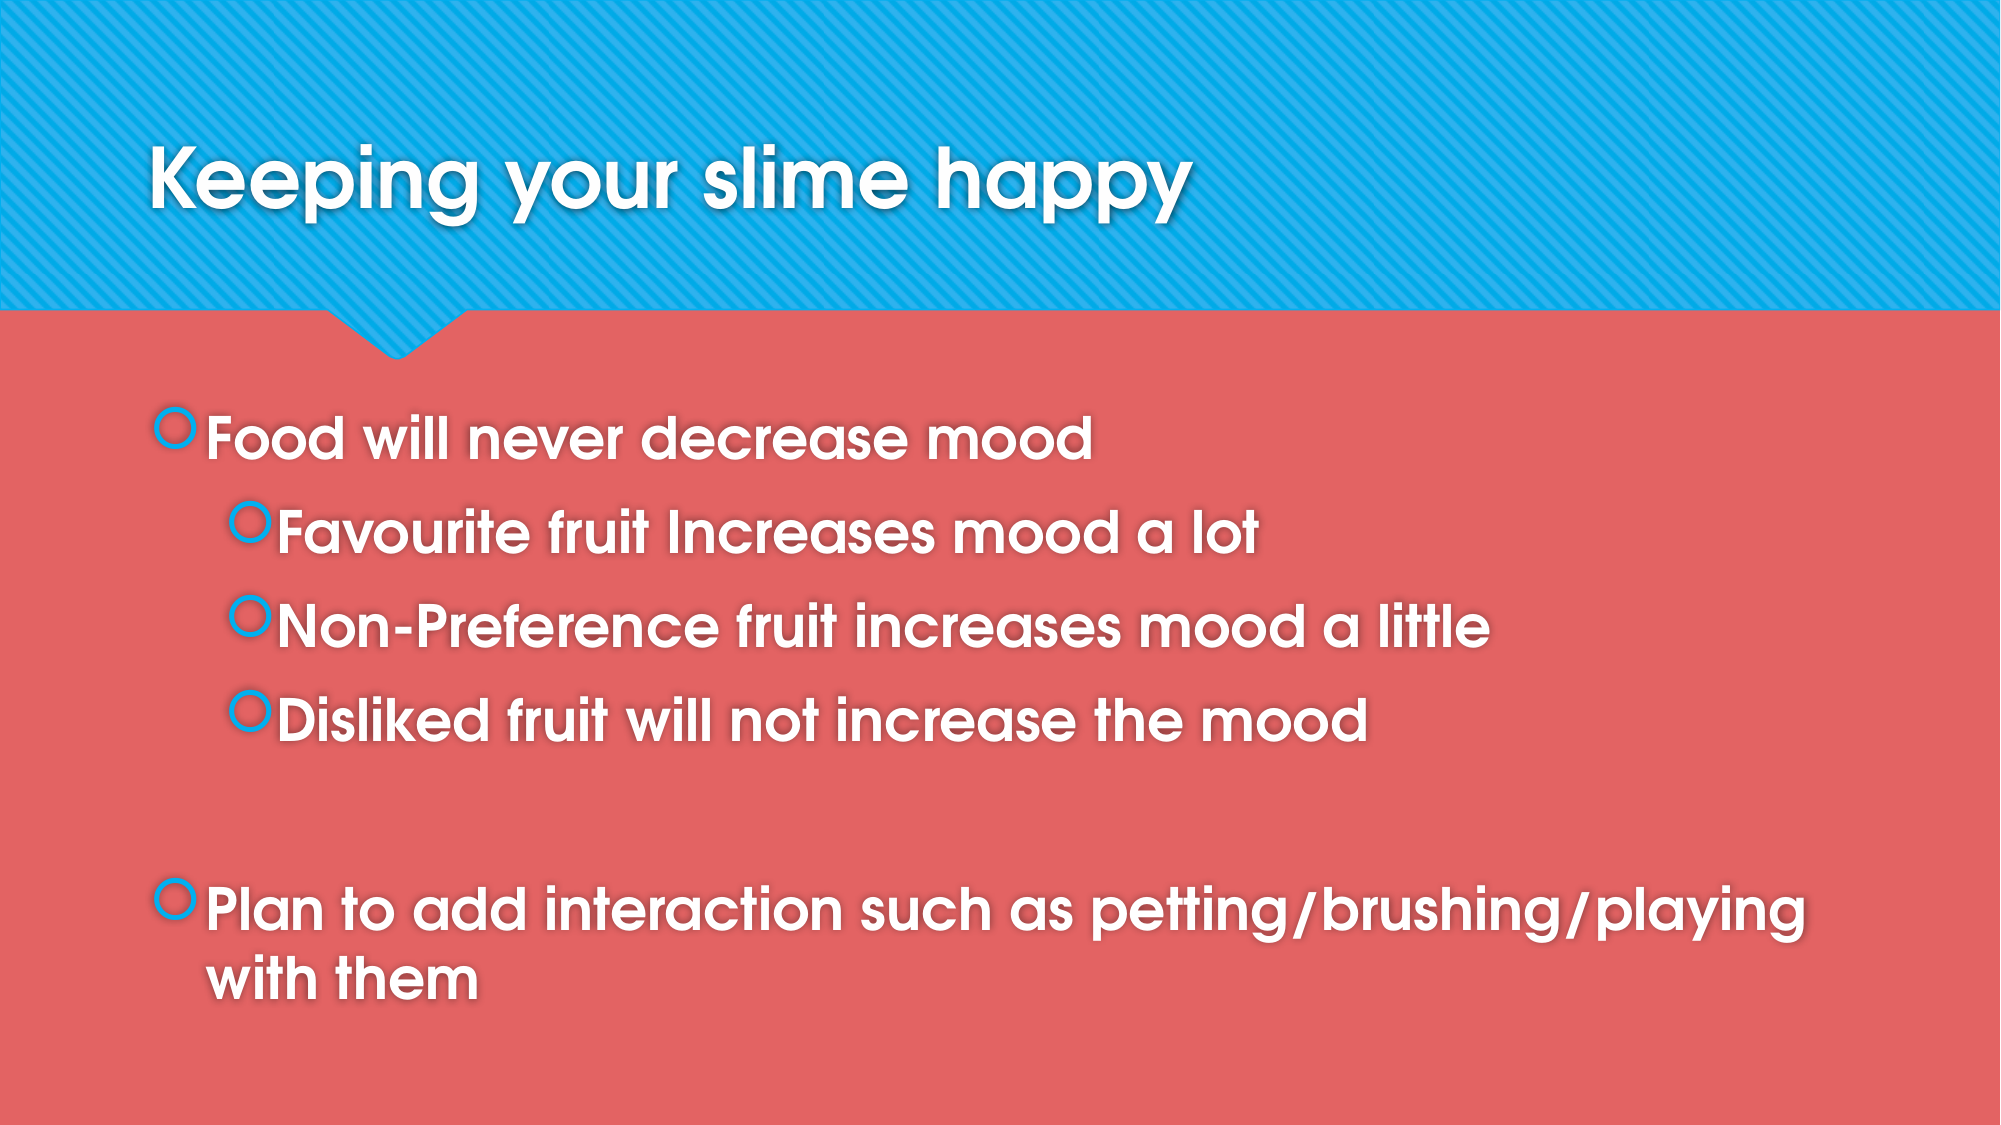

# Keeping your slime happy
Food will never decrease mood
Favourite fruit Increases mood a lot
Non-Preference fruit increases mood a little
Disliked fruit will not increase the mood

Plan to add interaction such as petting/brushing/playing with them